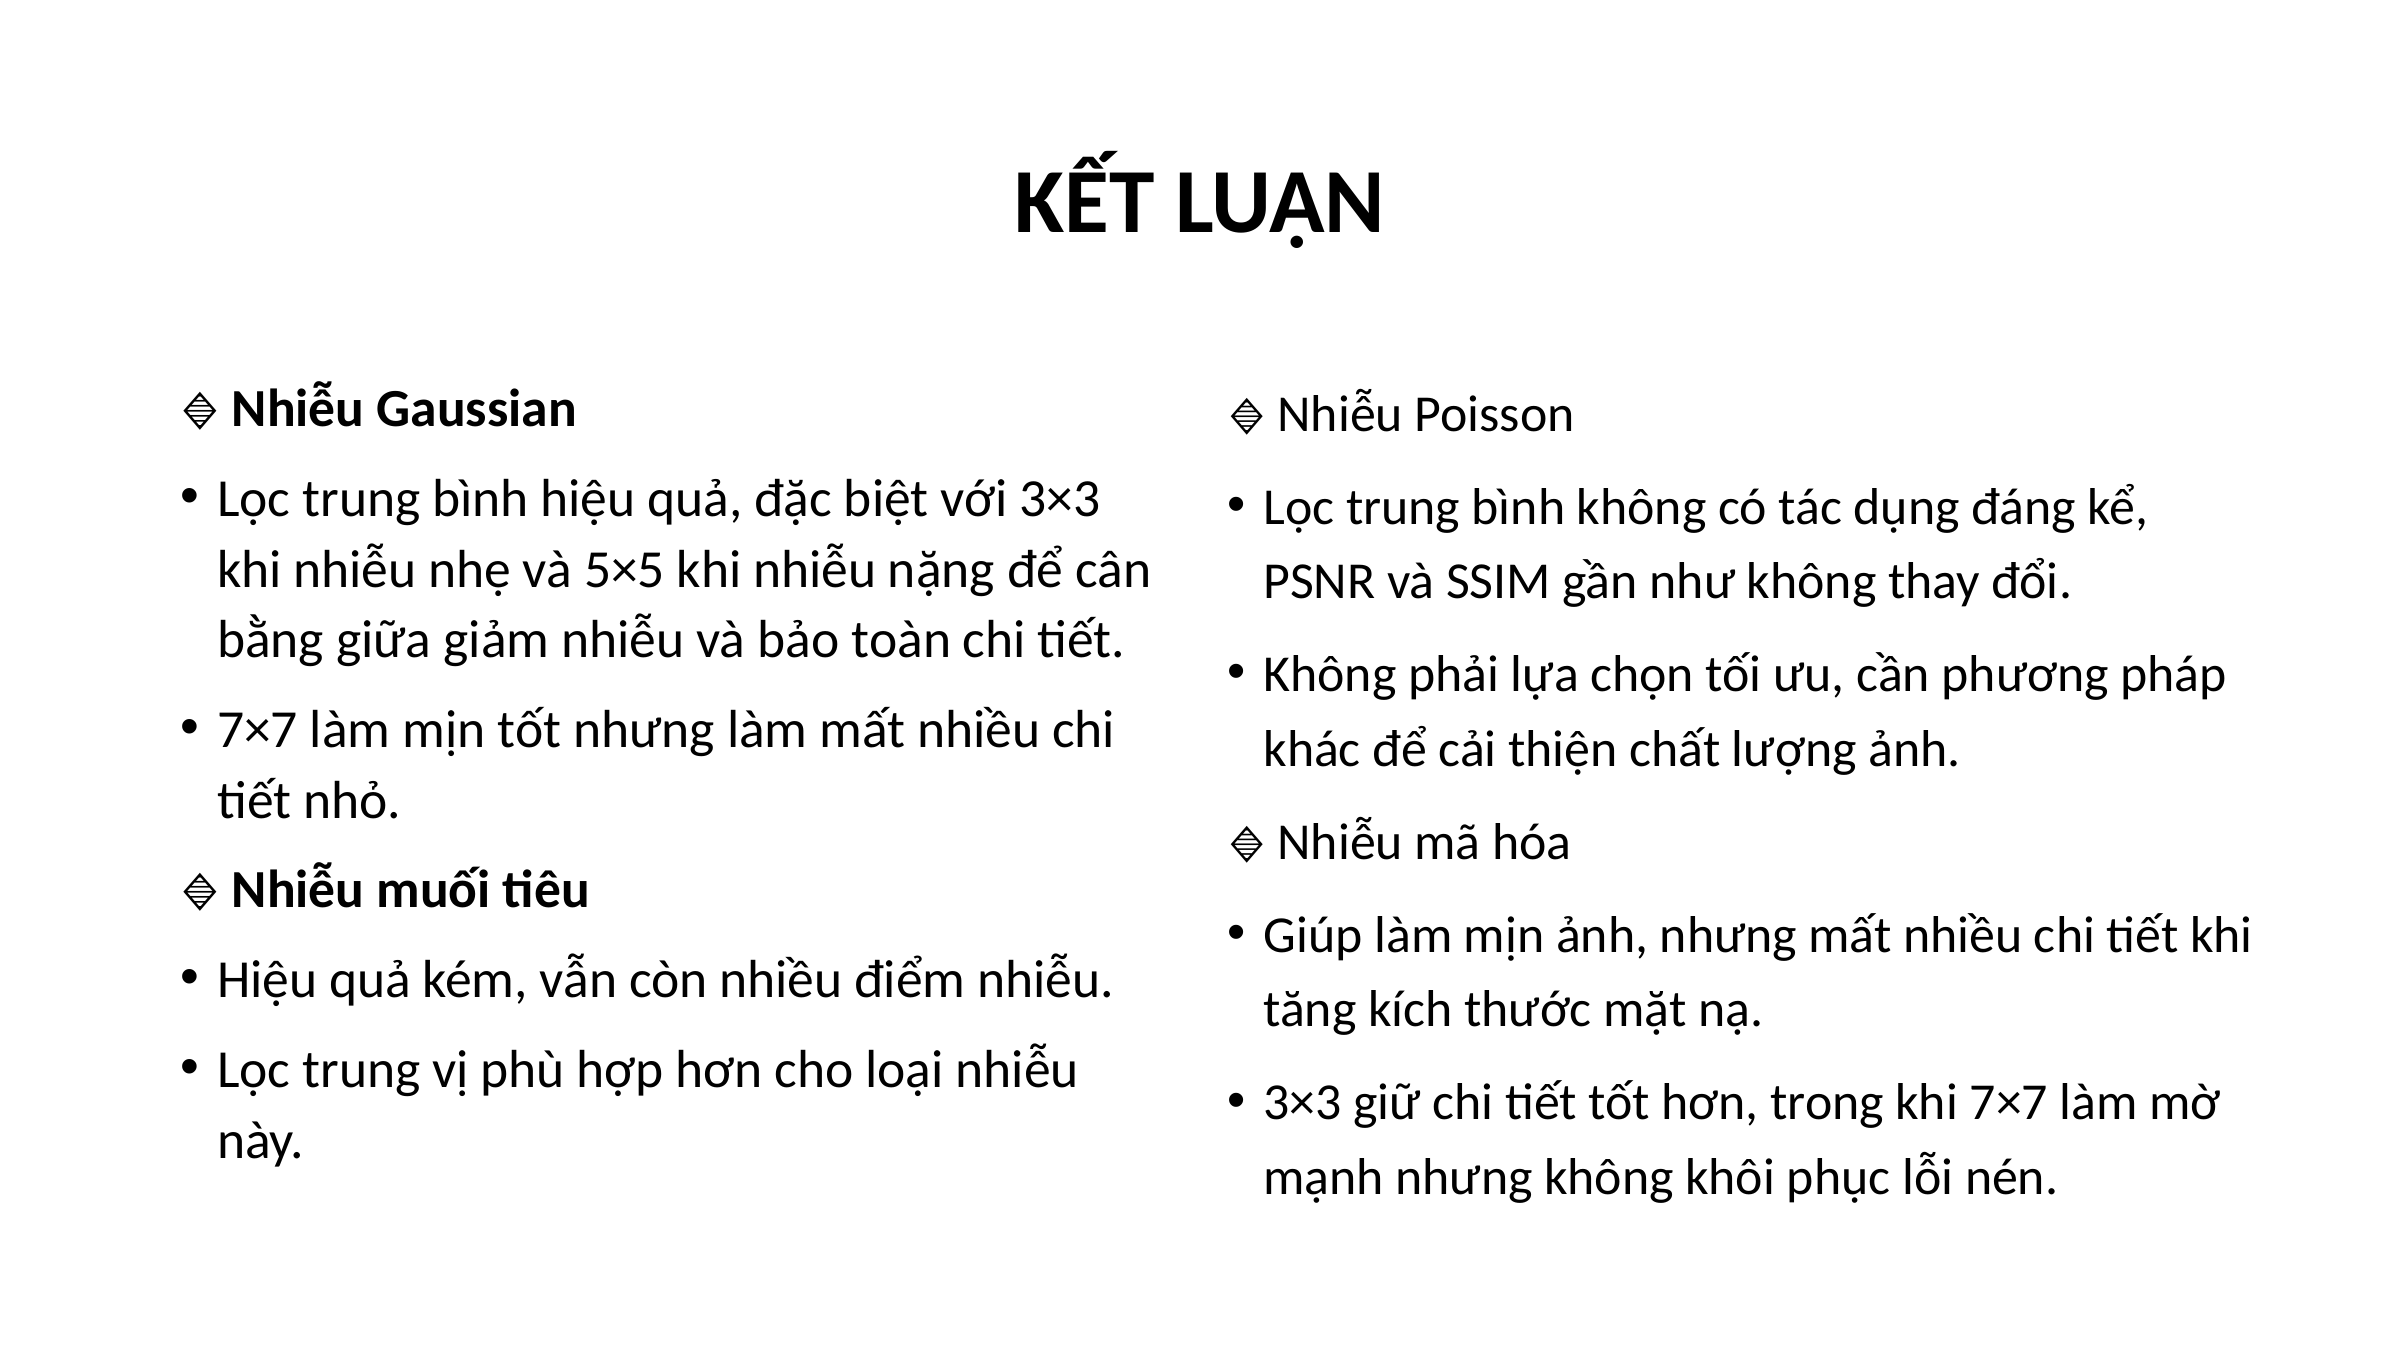

# KẾT LUẬN
🔹 Nhiễu Gaussian
Lọc trung bình hiệu quả, đặc biệt với 3×3 khi nhiễu nhẹ và 5×5 khi nhiễu nặng để cân bằng giữa giảm nhiễu và bảo toàn chi tiết.
7×7 làm mịn tốt nhưng làm mất nhiều chi tiết nhỏ.
🔹 Nhiễu muối tiêu
Hiệu quả kém, vẫn còn nhiều điểm nhiễu.
Lọc trung vị phù hợp hơn cho loại nhiễu này.
🔹 Nhiễu Poisson
Lọc trung bình không có tác dụng đáng kể, PSNR và SSIM gần như không thay đổi.
Không phải lựa chọn tối ưu, cần phương pháp khác để cải thiện chất lượng ảnh.
🔹 Nhiễu mã hóa
Giúp làm mịn ảnh, nhưng mất nhiều chi tiết khi tăng kích thước mặt nạ.
3×3 giữ chi tiết tốt hơn, trong khi 7×7 làm mờ mạnh nhưng không khôi phục lỗi nén.